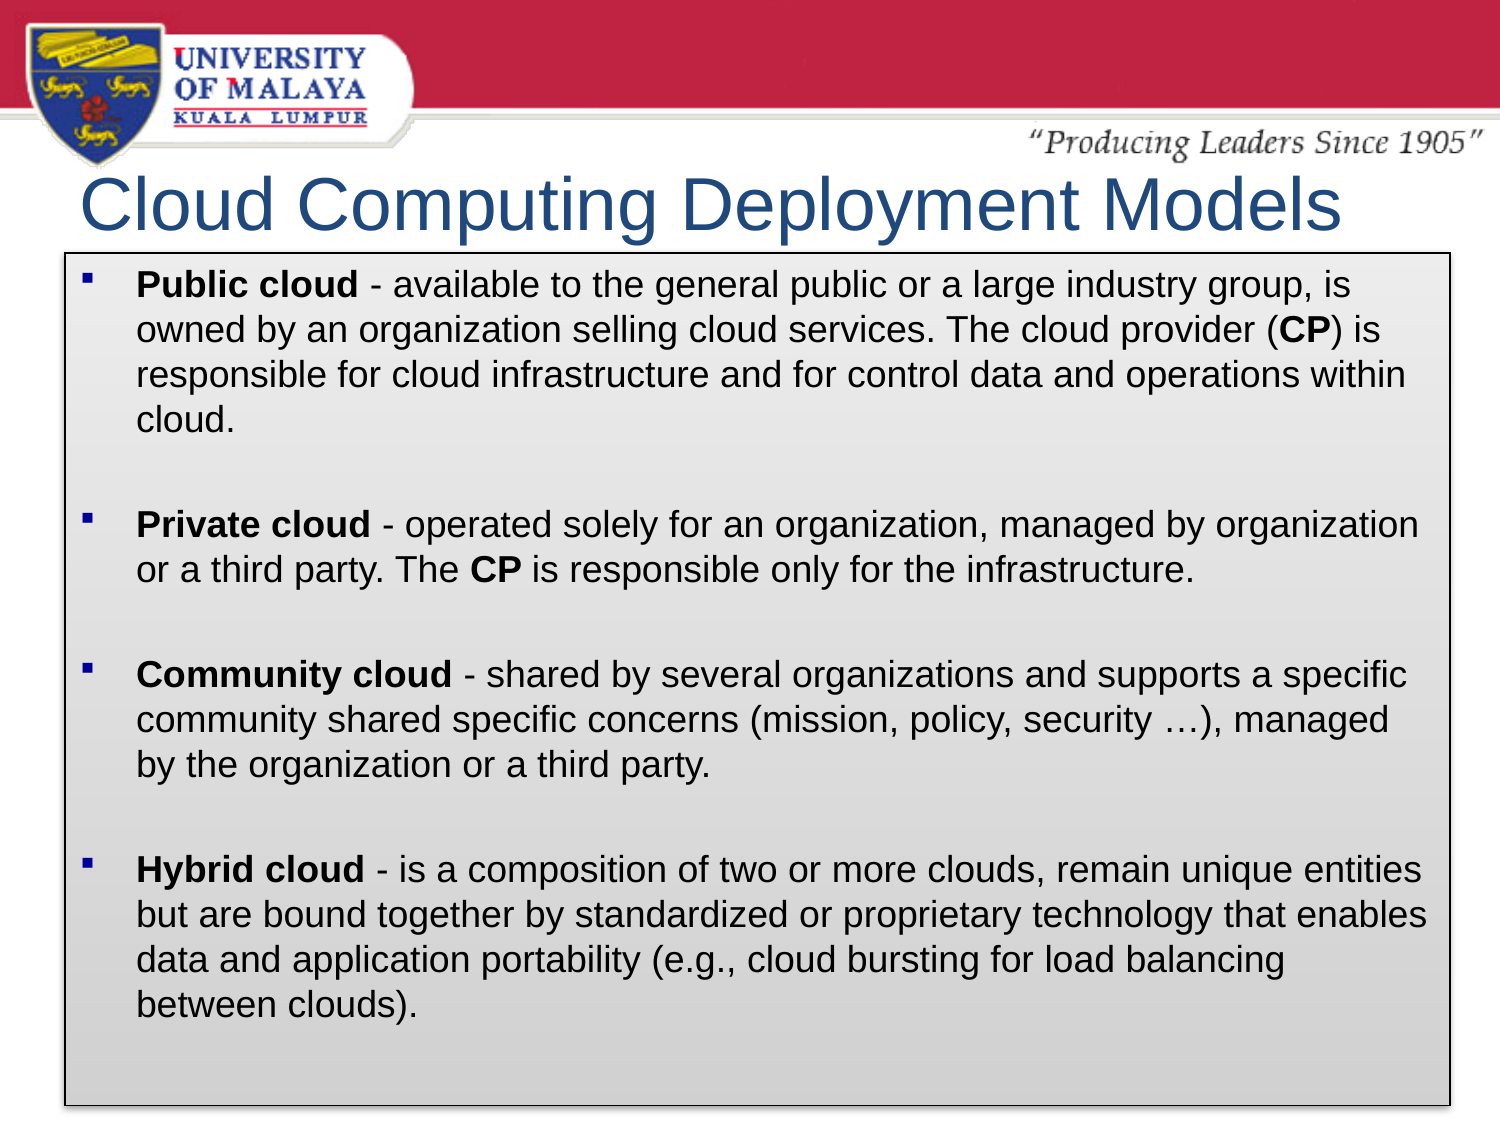

# Cloud Computing Deployment Models
Public cloud - available to the general public or a large industry group, is owned by an organization selling cloud services. The cloud provider (CP) is responsible for cloud infrastructure and for control data and operations within cloud.

Private cloud - operated solely for an organization, managed by organization or a third party. The CP is responsible only for the infrastructure.

Community cloud - shared by several organizations and supports a specific community shared specific concerns (mission, policy, security …), managed by the organization or a third party.

Hybrid cloud - is a composition of two or more clouds, remain unique entities but are bound together by standardized or proprietary technology that enables data and application portability (e.g., cloud bursting for load balancing between clouds).